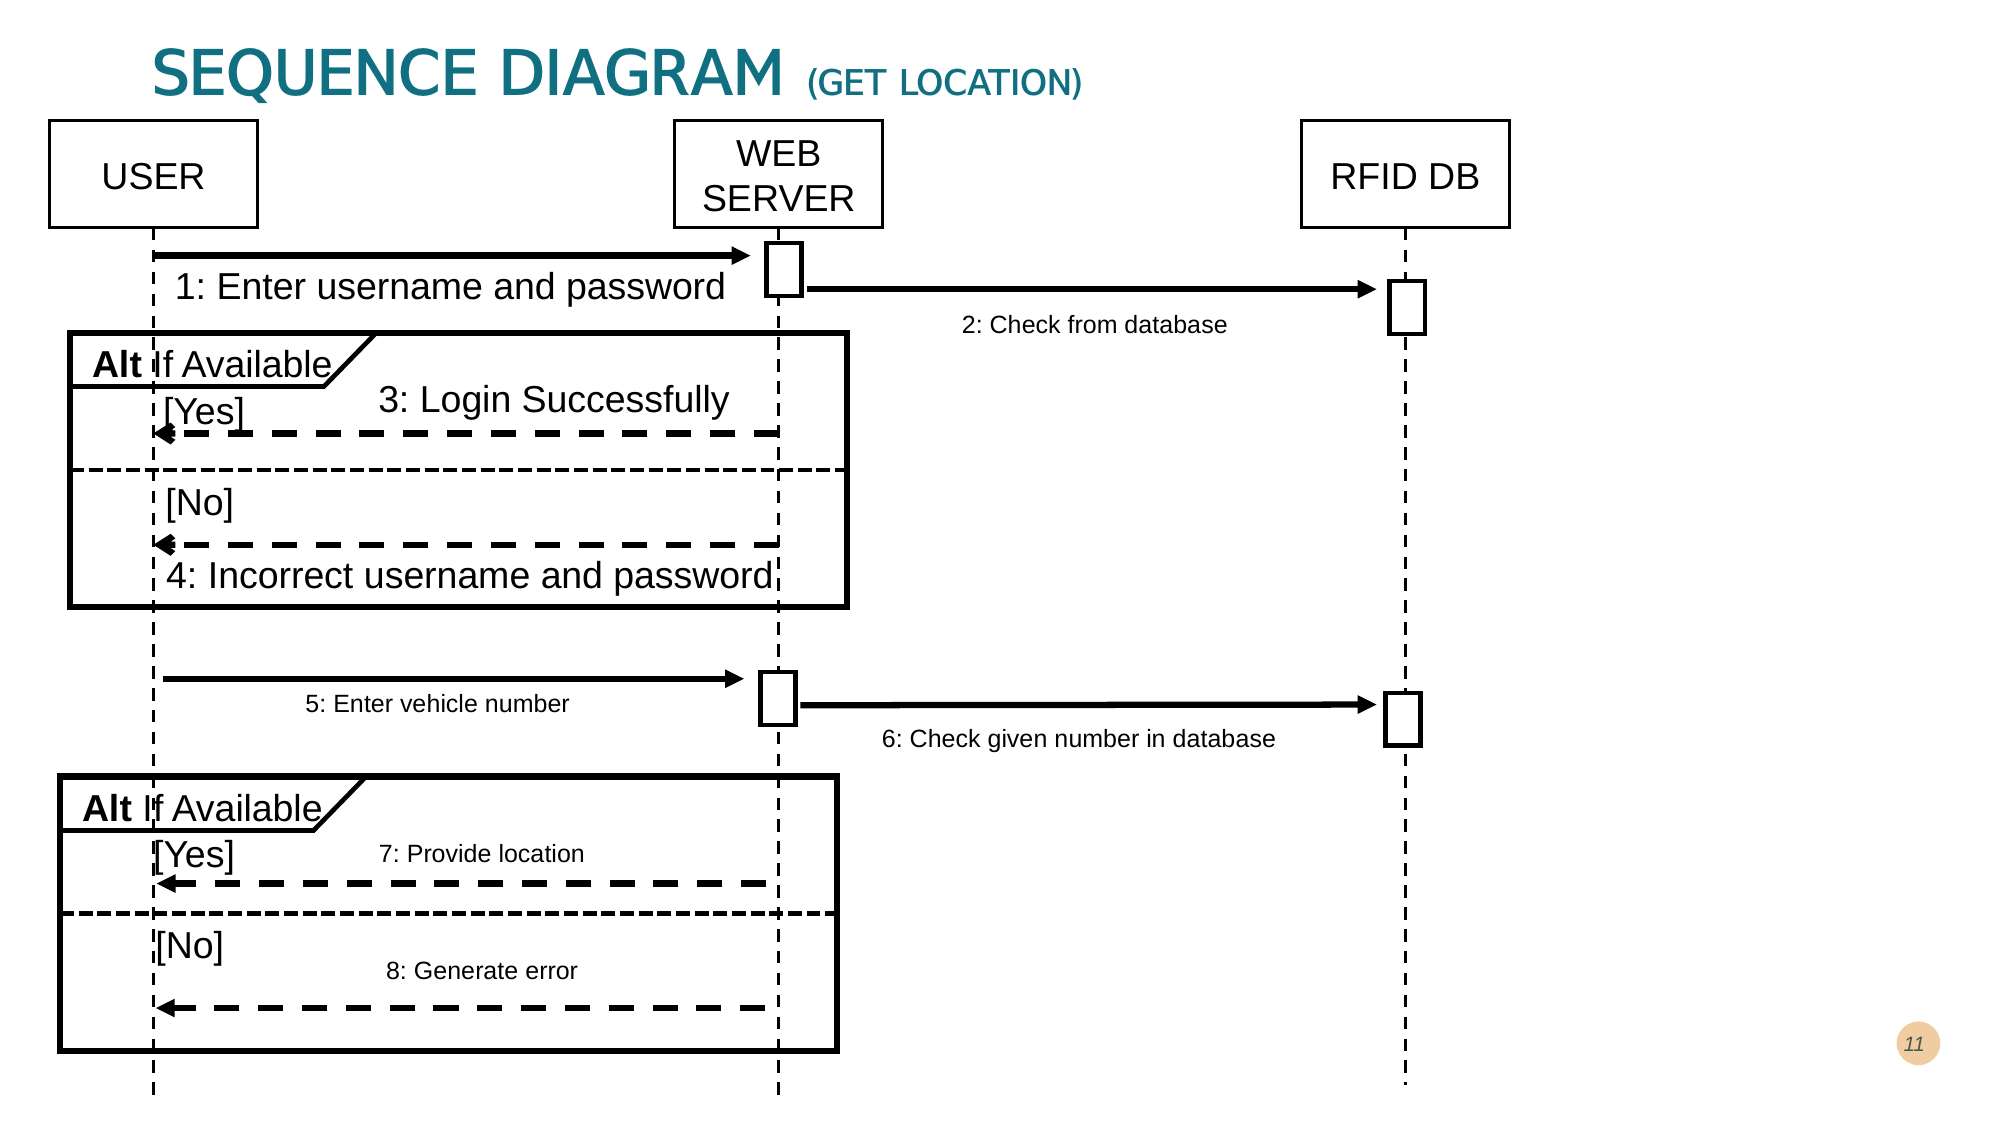

# SEQUENCE DIAGRAM (GET LOCATION)
RFID DB
WEB SERVER
USER

1: Enter username and password

2: Check from database
Alt If Available

3: Login Successfully
[Yes]
[No]
4: Incorrect username and password

5: Enter vehicle number

6: Check given number in database
Alt If Available

[Yes]
7: Provide location
[No]
8: Generate error
11